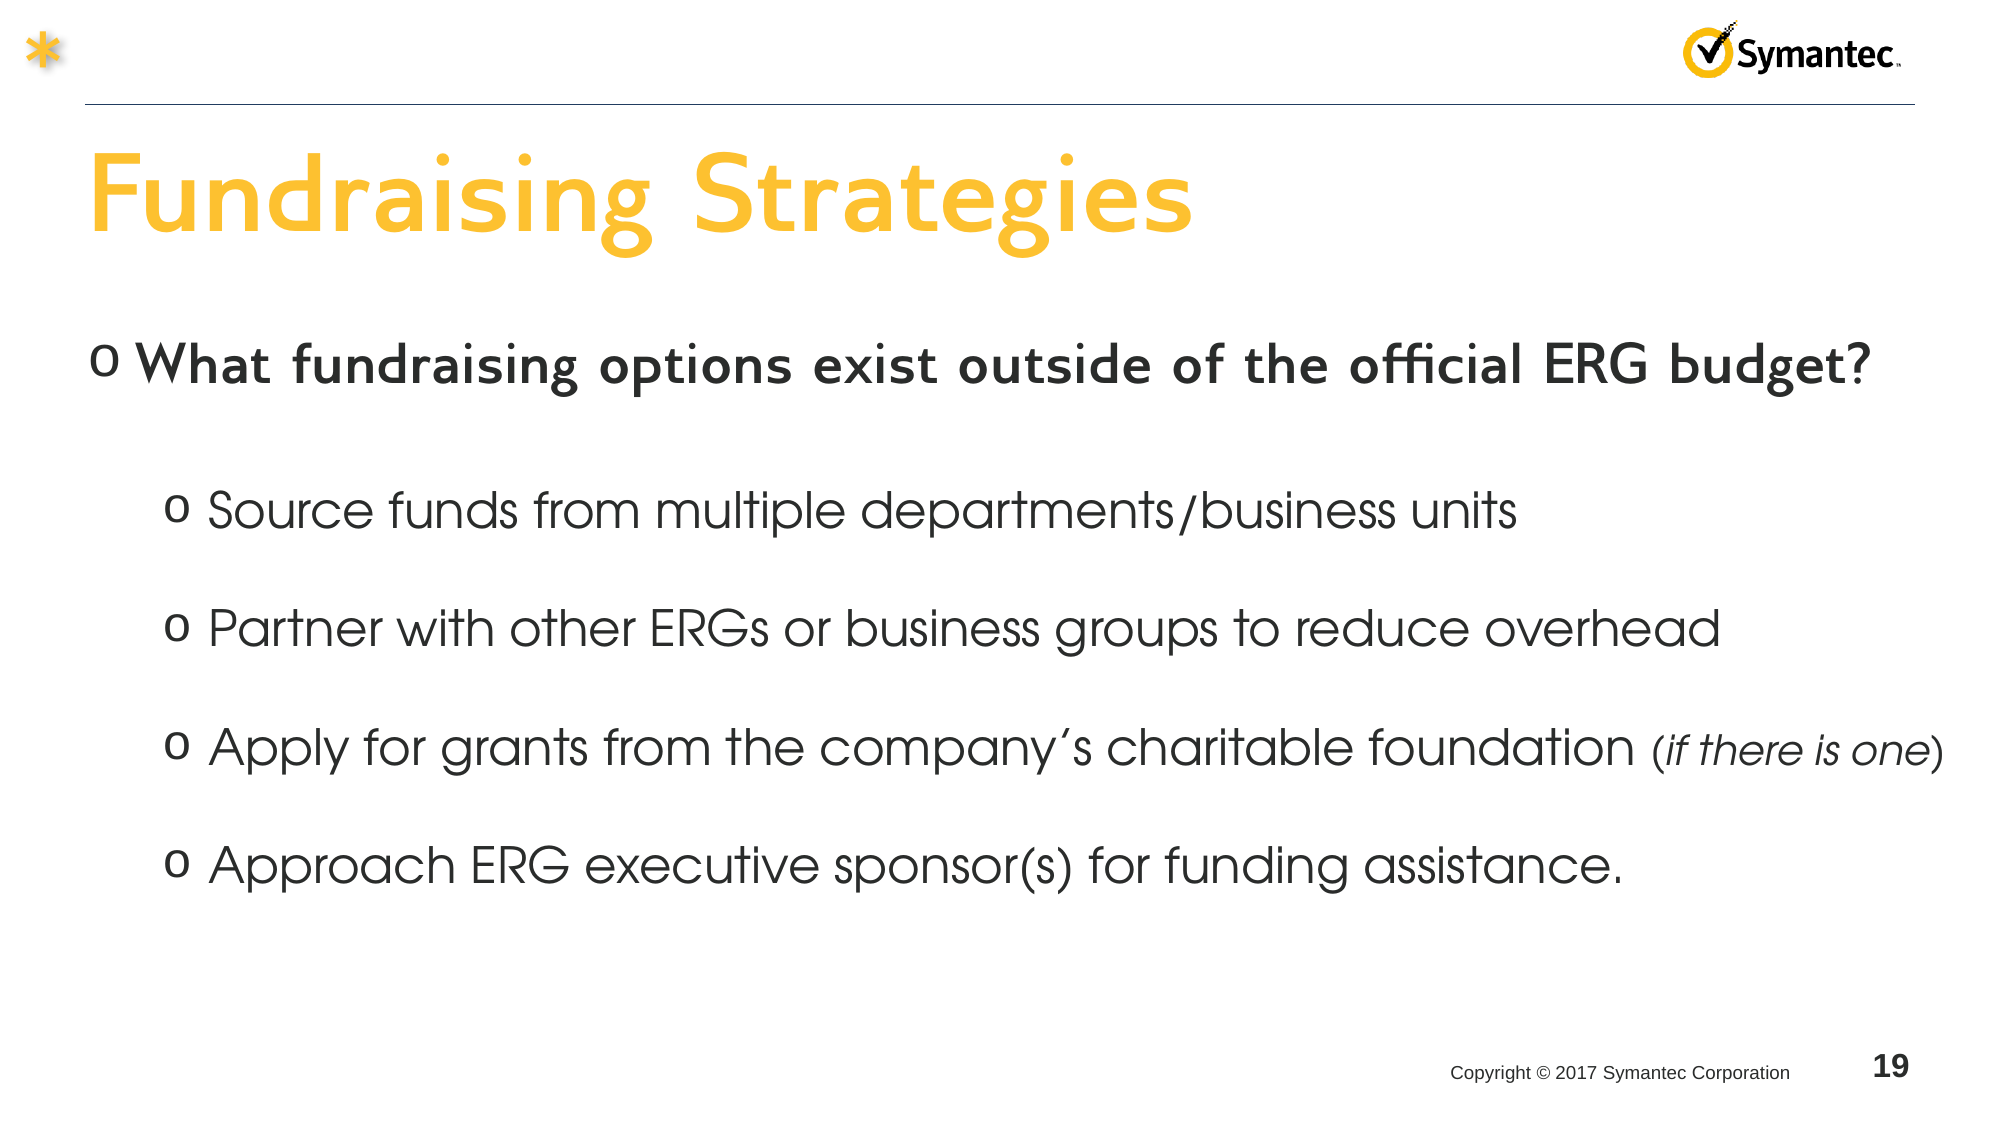

*
# Fundraising Strategies
What fundraising options exist outside of the official ERG budget?

Source funds from multiple departments/business units
Partner with other ERGs or business groups to reduce overhead
Apply for grants from the company’s charitable foundation (if there is one)
Approach ERG executive sponsor(s) for funding assistance.